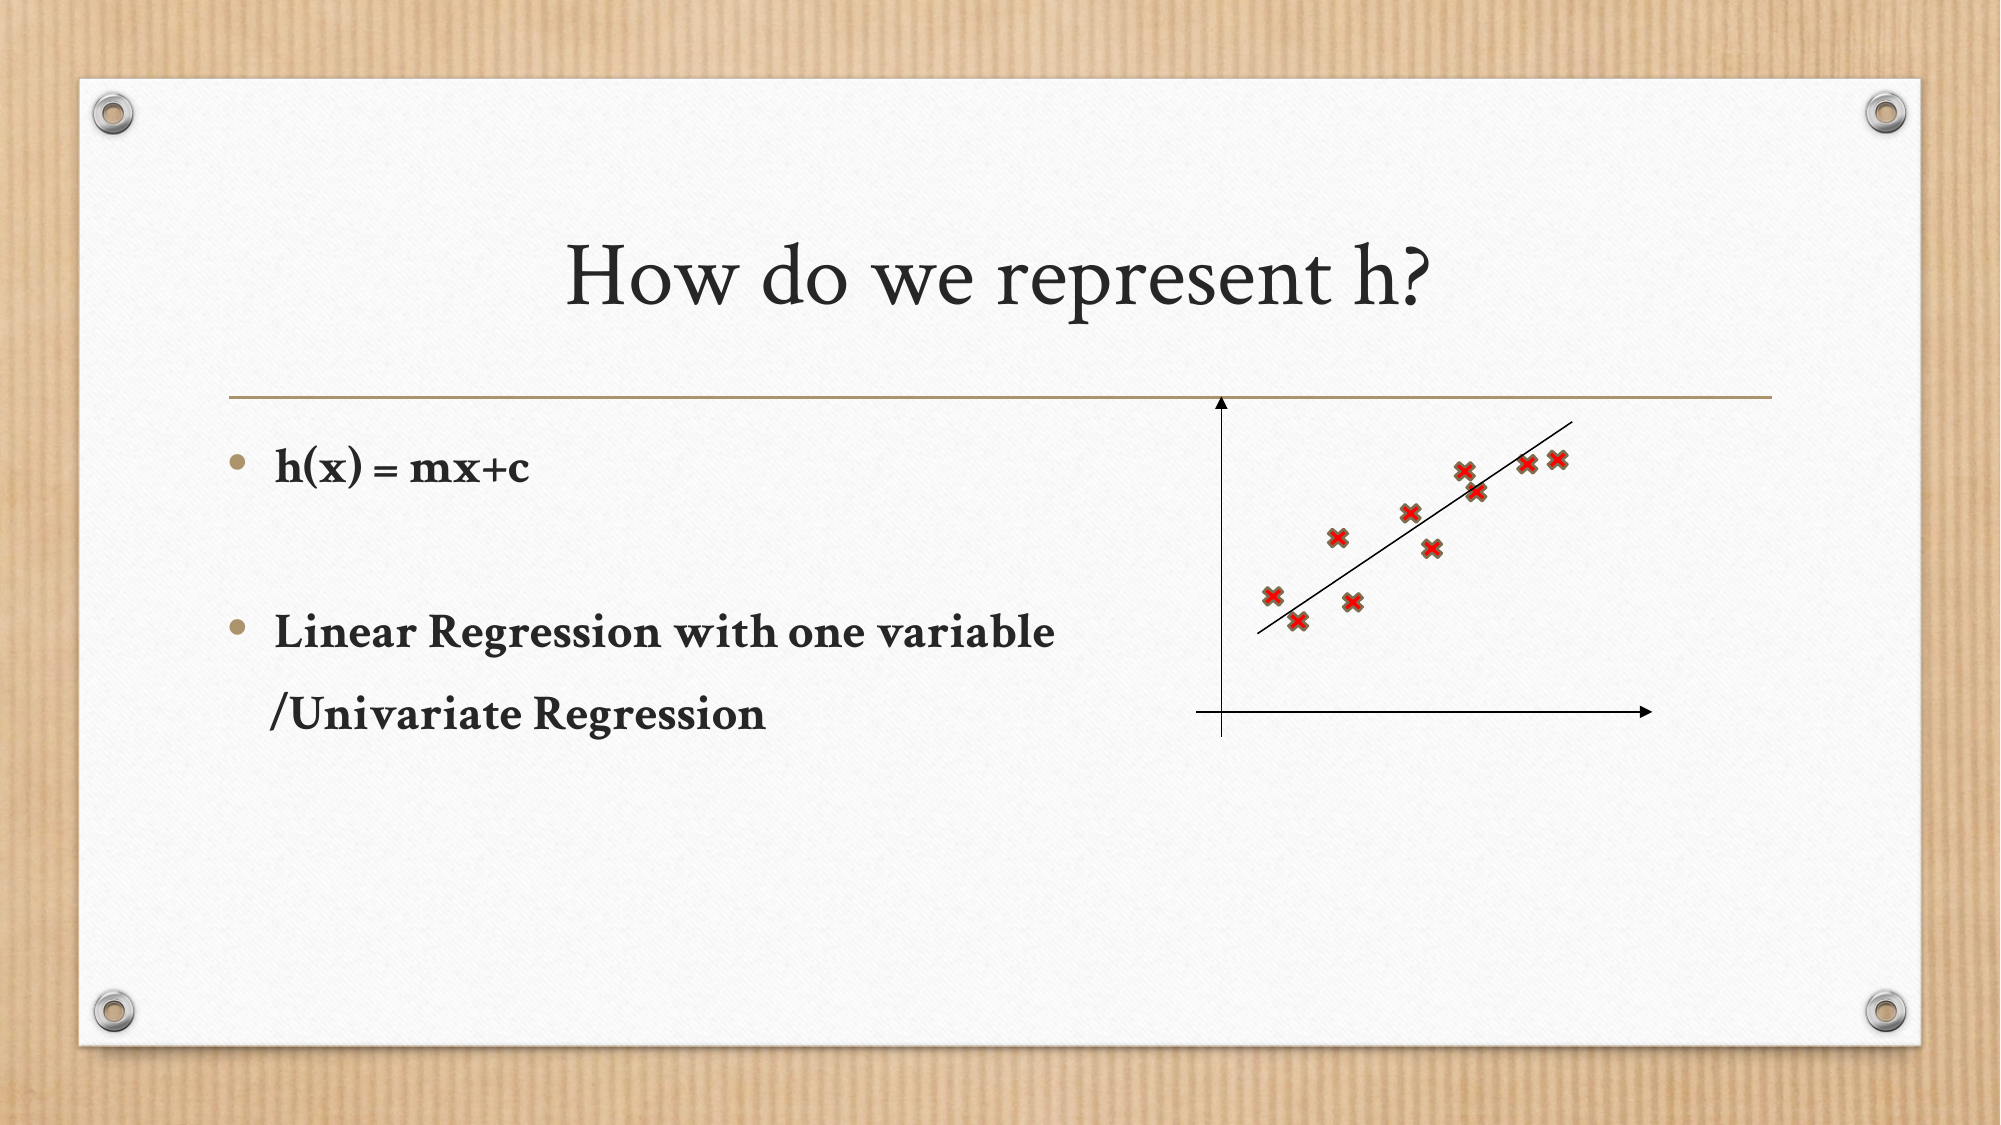

# How do we represent h?
h(x) = mx+c

Linear Regression with one variable
    /Univariate Regression